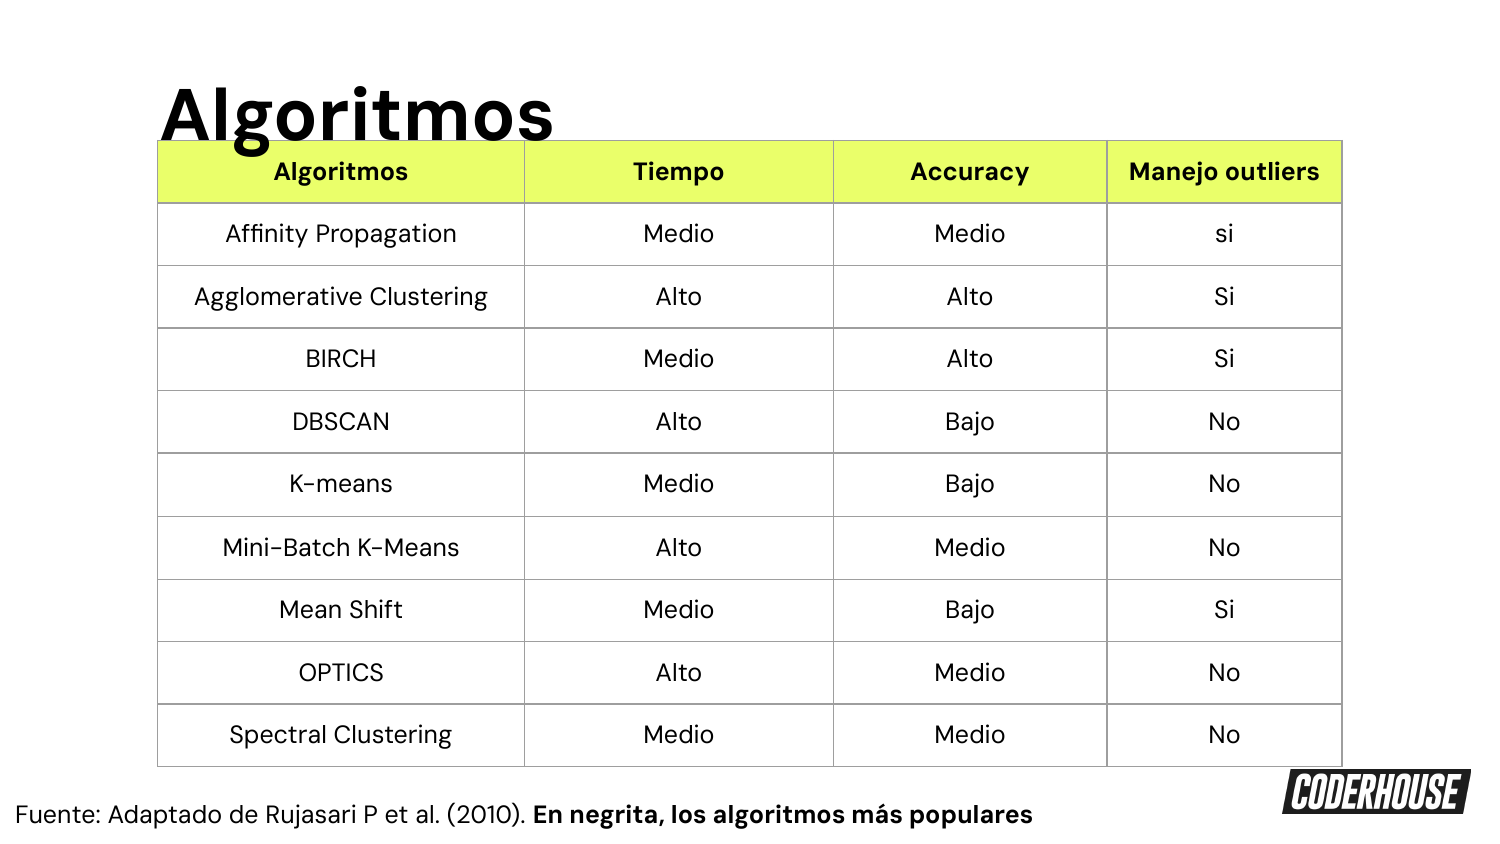

Algoritmos
| Algoritmos | Tiempo | Accuracy | Manejo outliers |
| --- | --- | --- | --- |
| Affinity Propagation | Medio | Medio | si |
| Agglomerative Clustering | Alto | Alto | Si |
| BIRCH | Medio | Alto | Si |
| DBSCAN | Alto | Bajo | No |
| K-means | Medio | Bajo | No |
| Mini-Batch K-Means | Alto | Medio | No |
| Mean Shift | Medio | Bajo | Si |
| OPTICS | Alto | Medio | No |
| Spectral Clustering | Medio | Medio | No |
Fuente: Adaptado de Rujasari P et al. (2010). En negrita, los algoritmos más populares